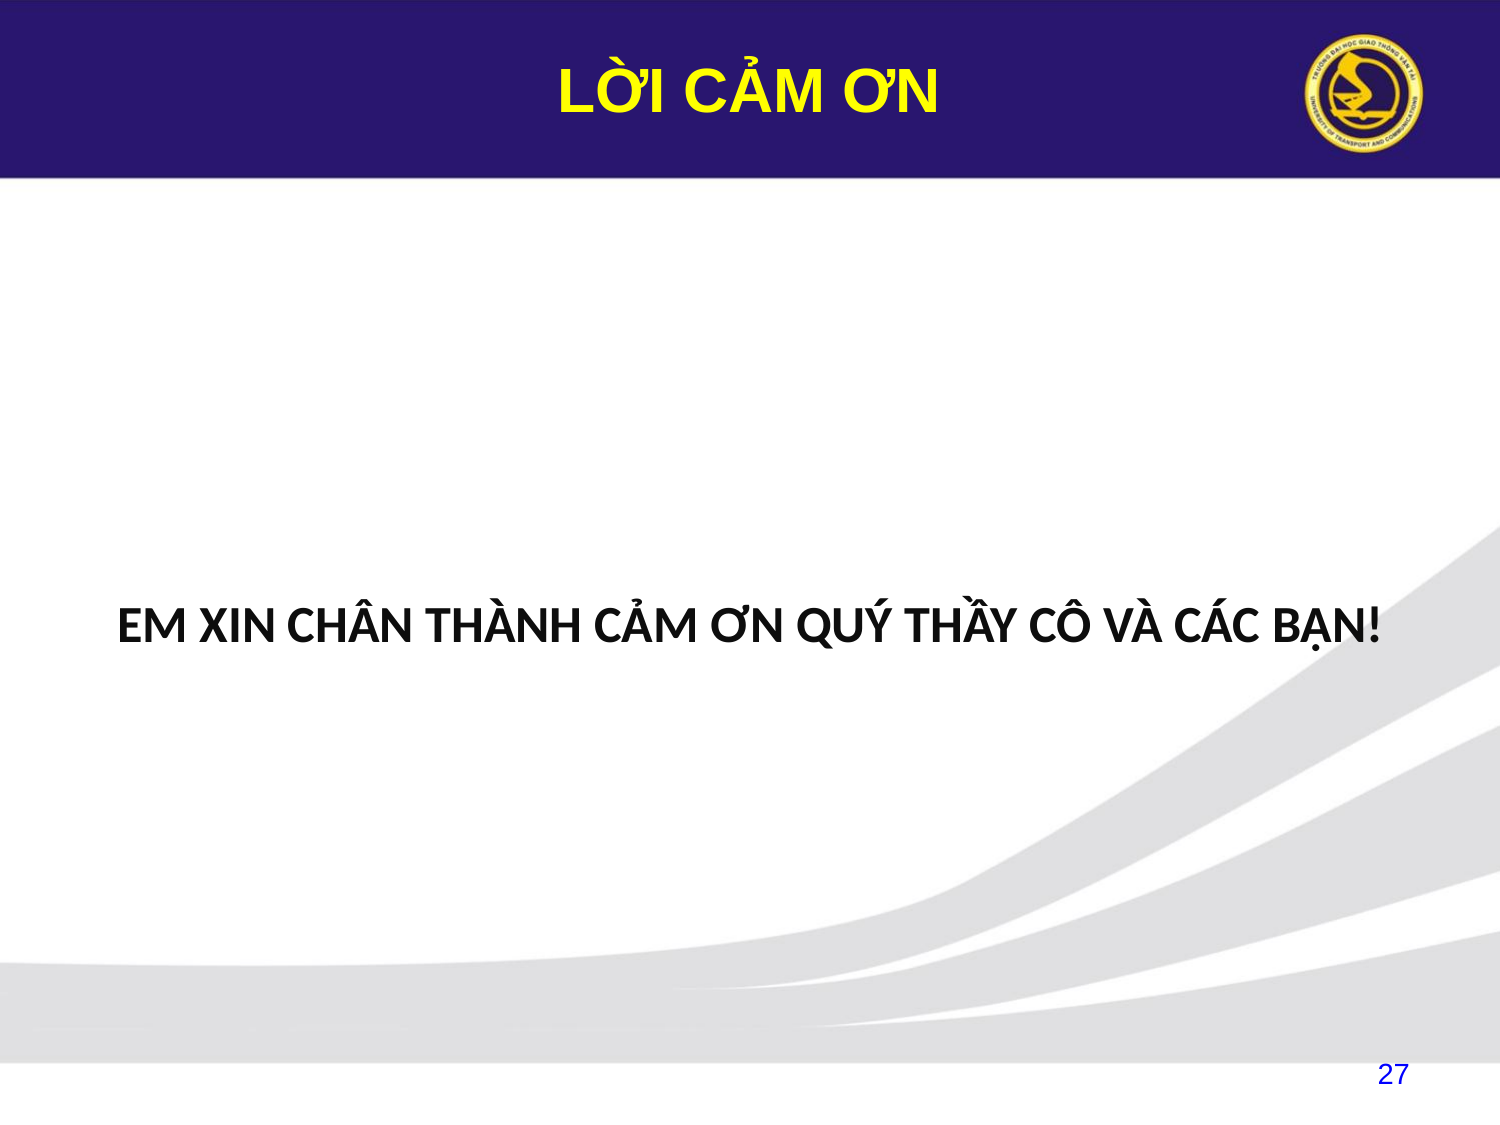

# LỜI CẢM ƠN
EM XIN CHÂN THÀNH CẢM ƠN QUÝ THẦY CÔ VÀ CÁC BẠN!

27